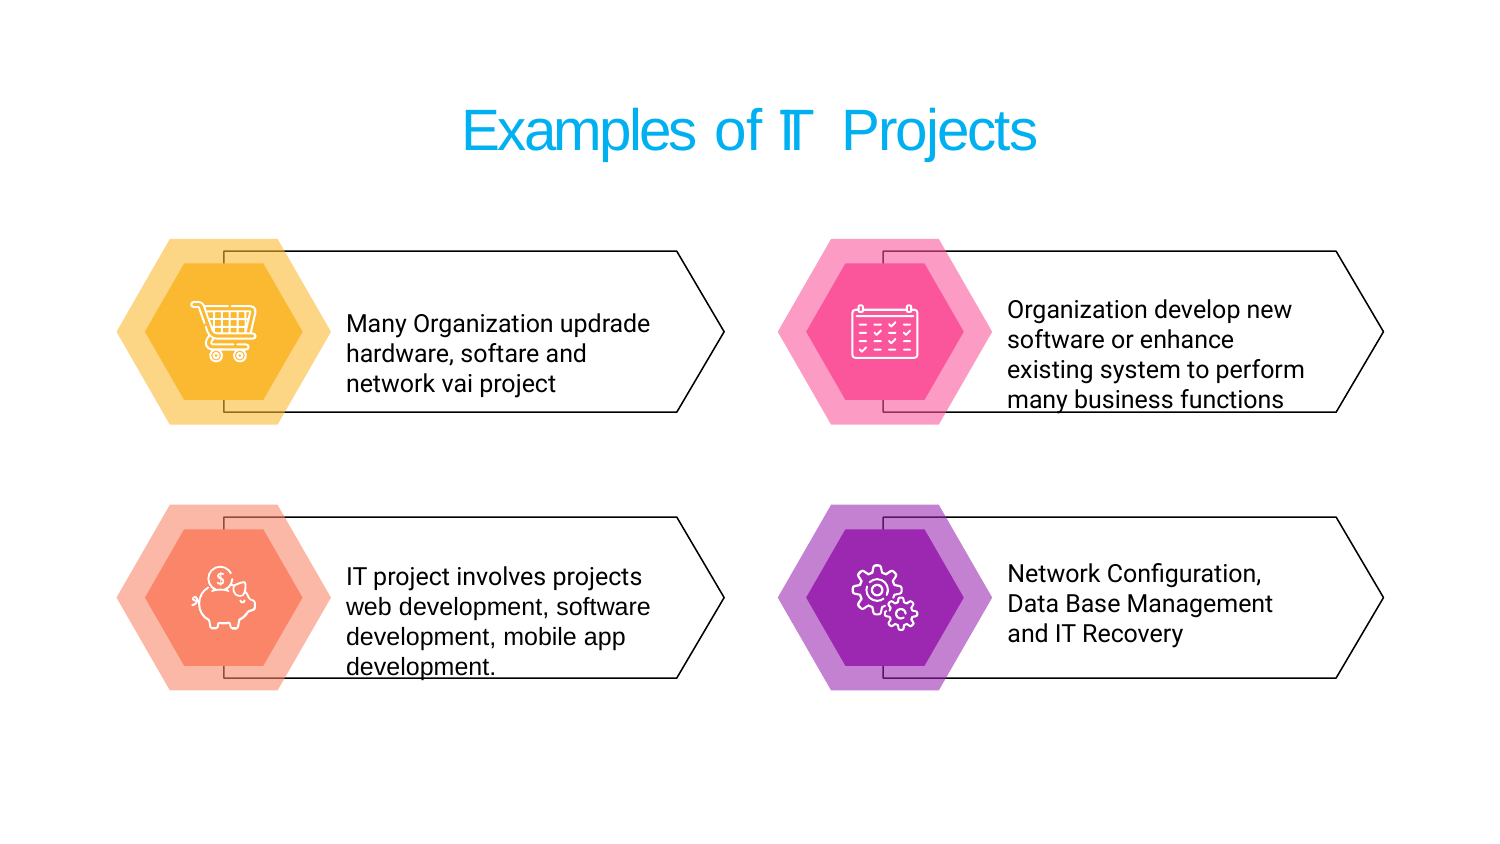

# Examples of IT     Projects

Many Organization updrade hardware, softare and network vai project

Organization develop new software or enhance existing system to perform many business functions

IT project involves projects web development, software development, mobile app development.

Network Configuration, Data Base Management and IT Recovery